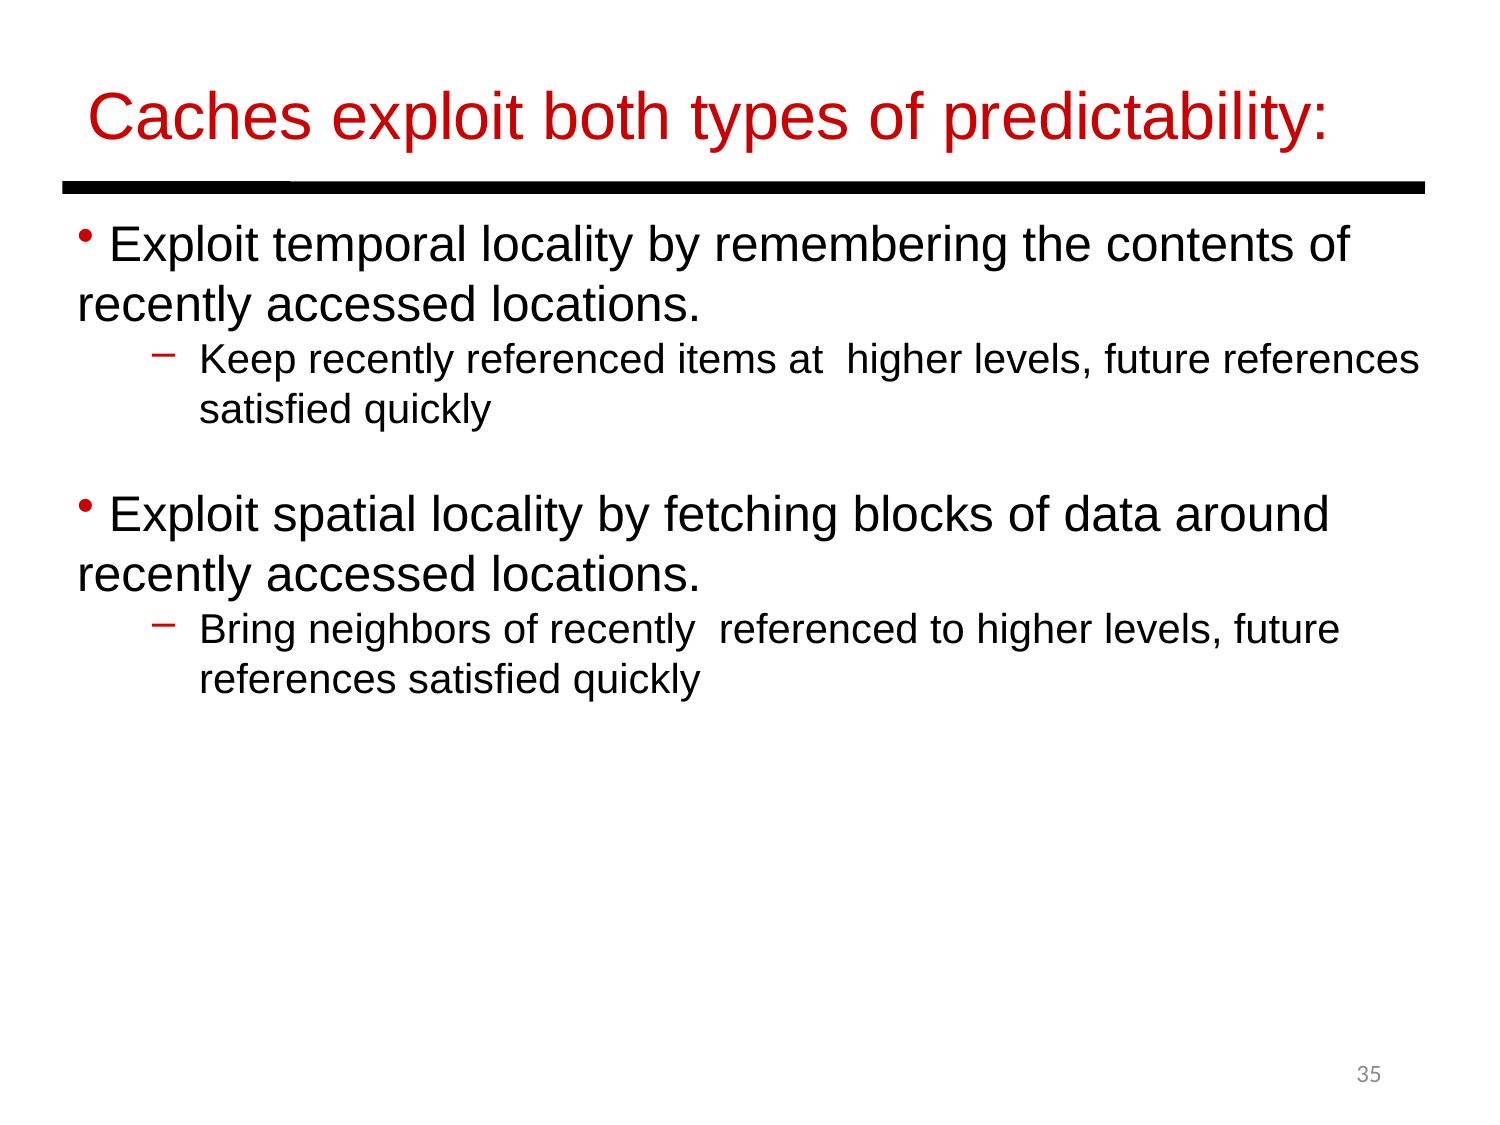

Caches exploit both types of predictability:

 Exploit temporal locality by remembering the contents of recently accessed locations.
Keep recently referenced items at  higher levels, future references satisfied quickly
 Exploit spatial locality by fetching blocks of data around recently accessed locations.
Bring neighbors of recently  referenced to higher levels, future references satisfied quickly
35